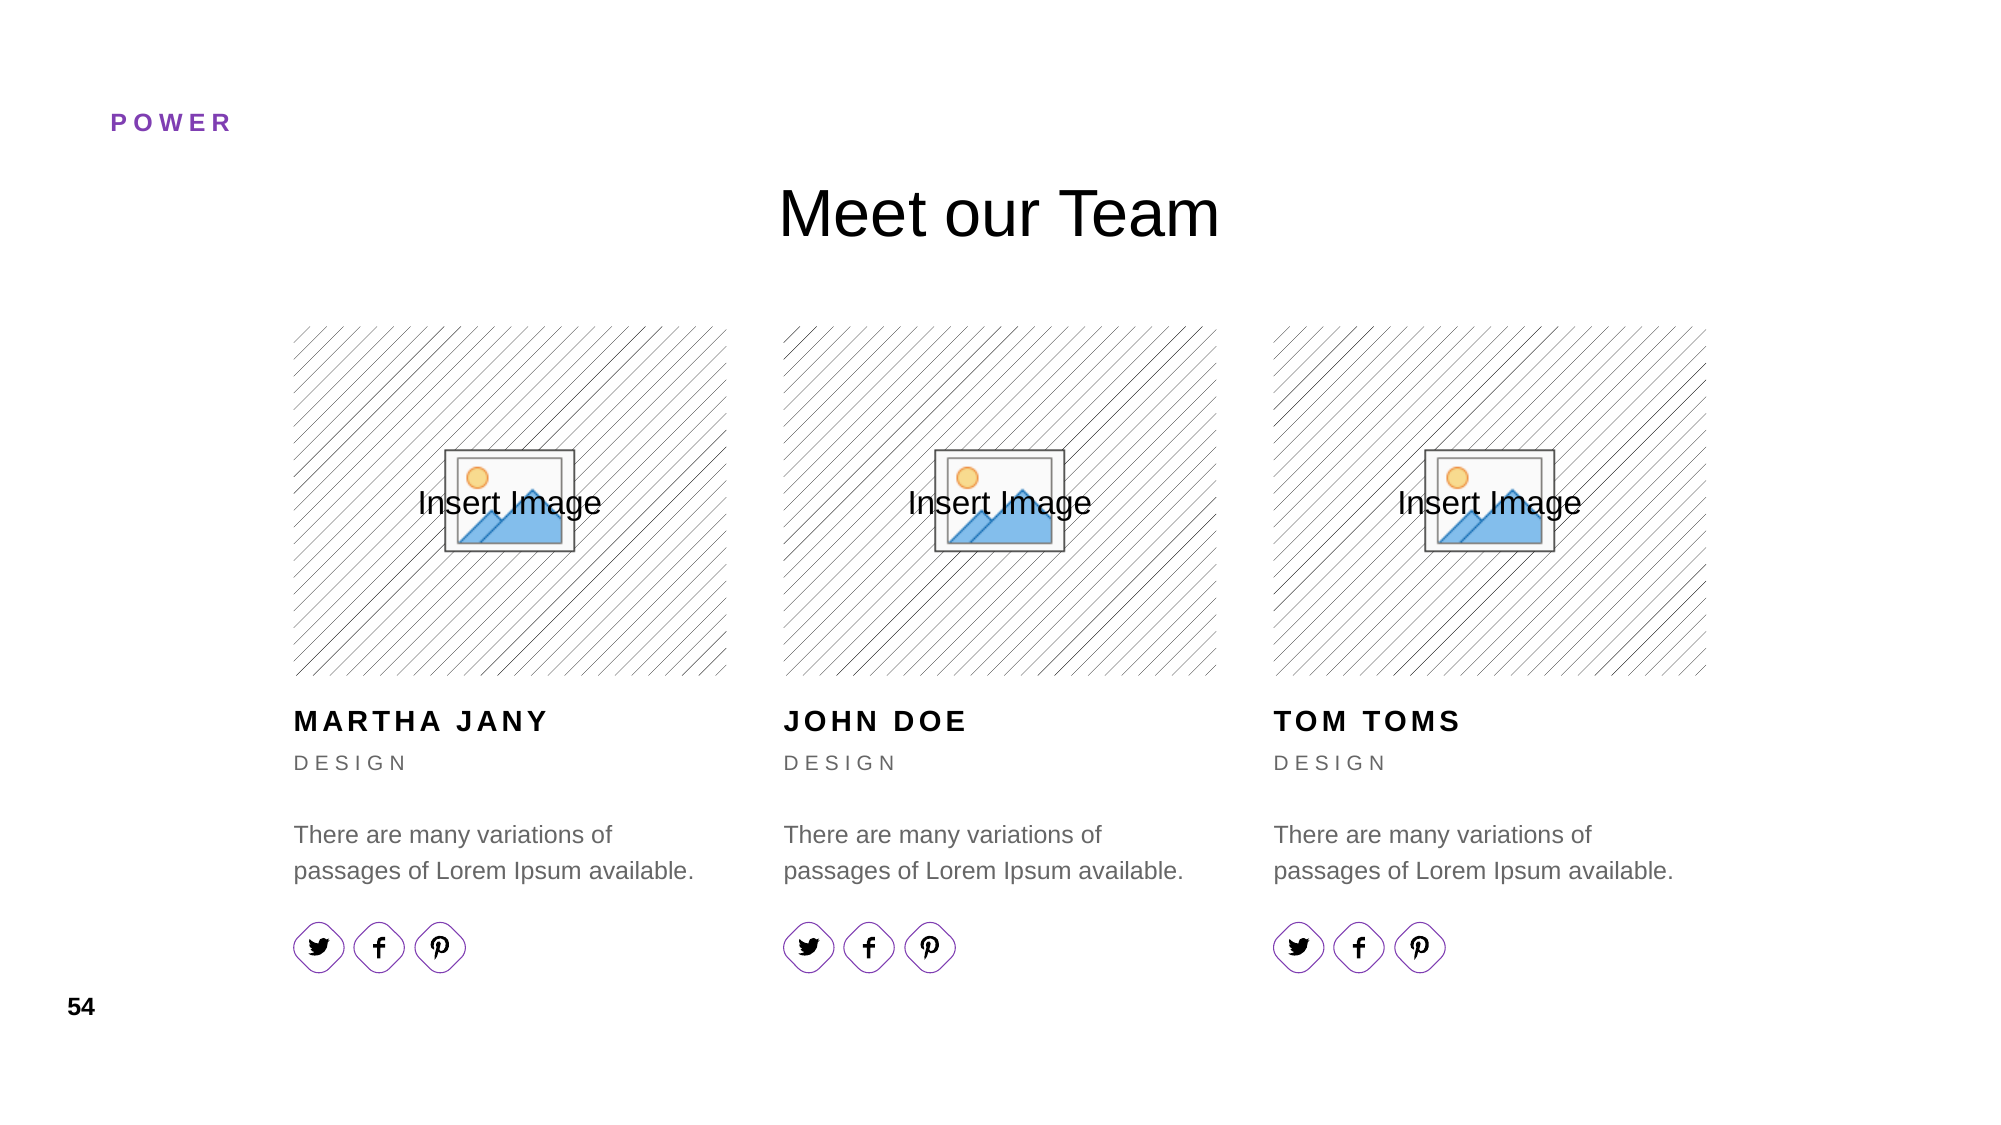

# Meet our Team

MARTHA JANY
DESIGNER
There are many variations of passages of Lorem Ipsum available.

JOHN DOE
DESIGNER
There are many variations of passages of Lorem Ipsum available.

TOM TOMS
DESIGNER
There are many variations of passages of Lorem Ipsum available.